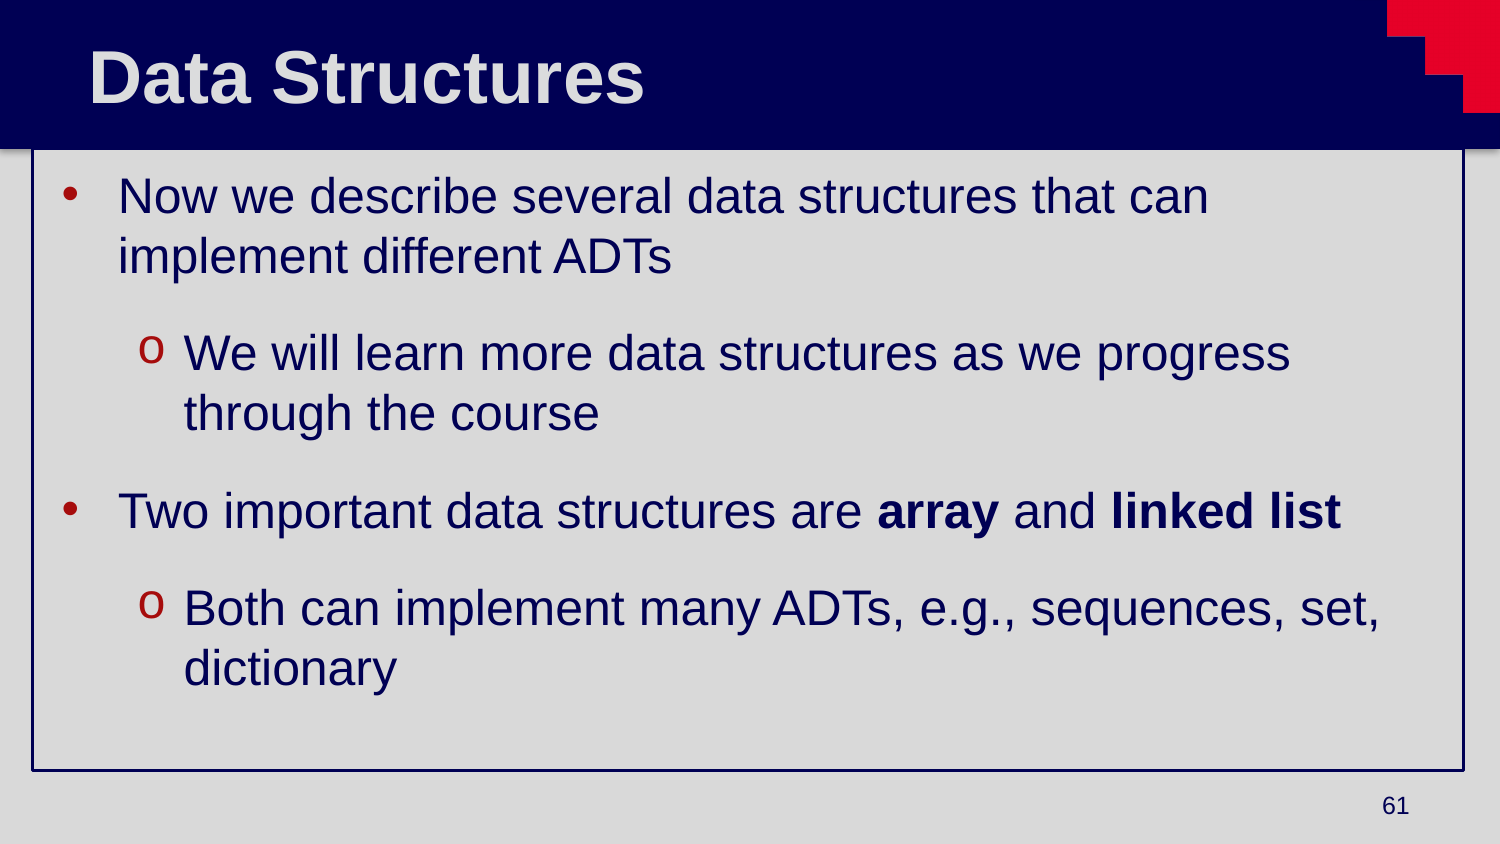

# Data Structures
Now we describe several data structures that can implement different ADTs
We will learn more data structures as we progress through the course
Two important data structures are array and linked list
Both can implement many ADTs, e.g., sequences, set, dictionary
61